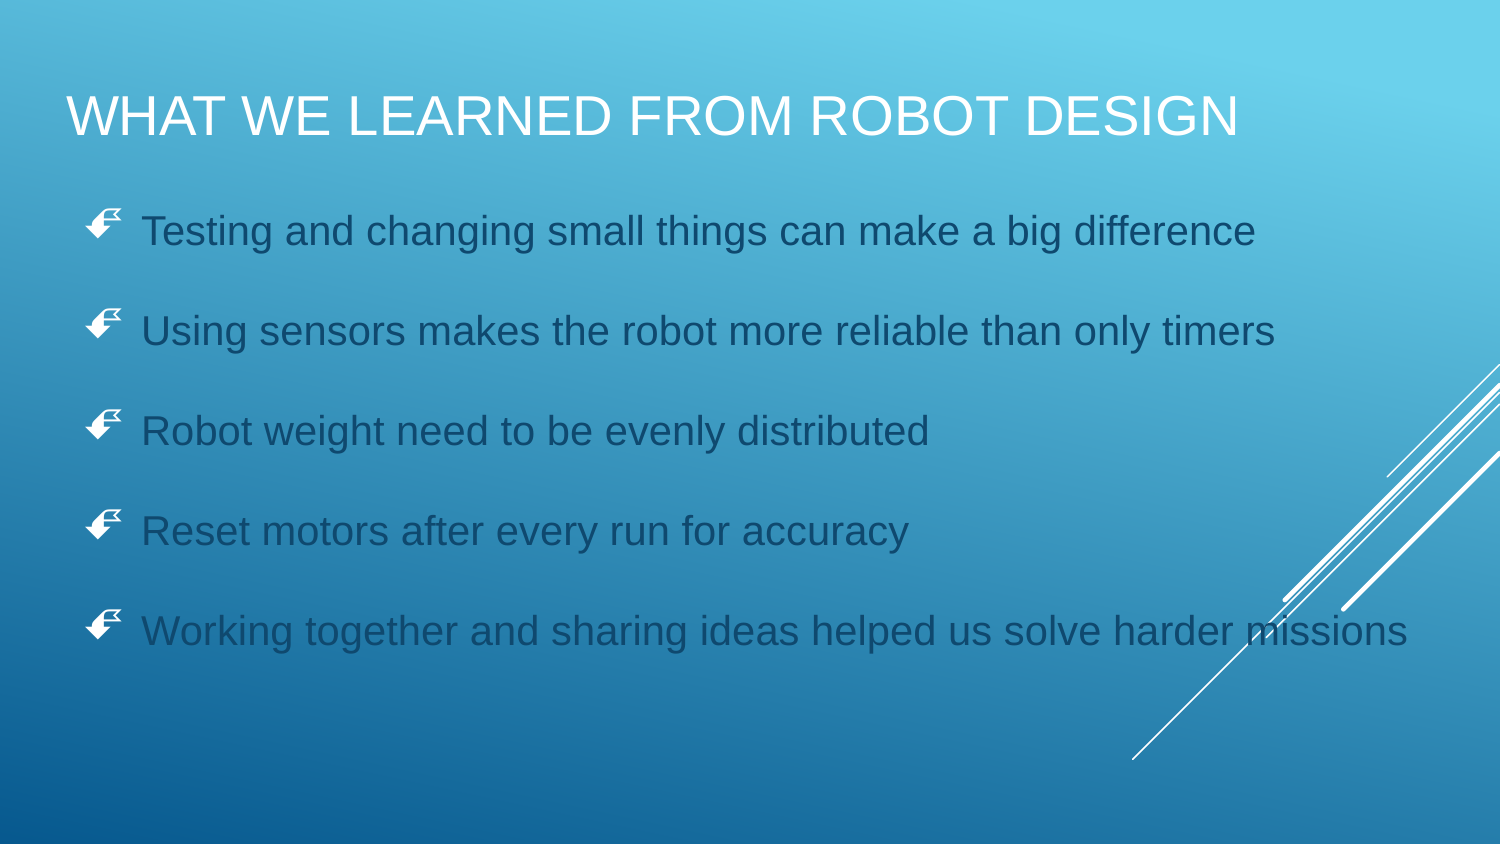

# What We Learned from Robot Design
Testing and changing small things can make a big difference

Using sensors makes the robot more reliable than only timers

Robot weight need to be evenly distributed

Reset motors after every run for accuracy

Working together and sharing ideas helped us solve harder missions